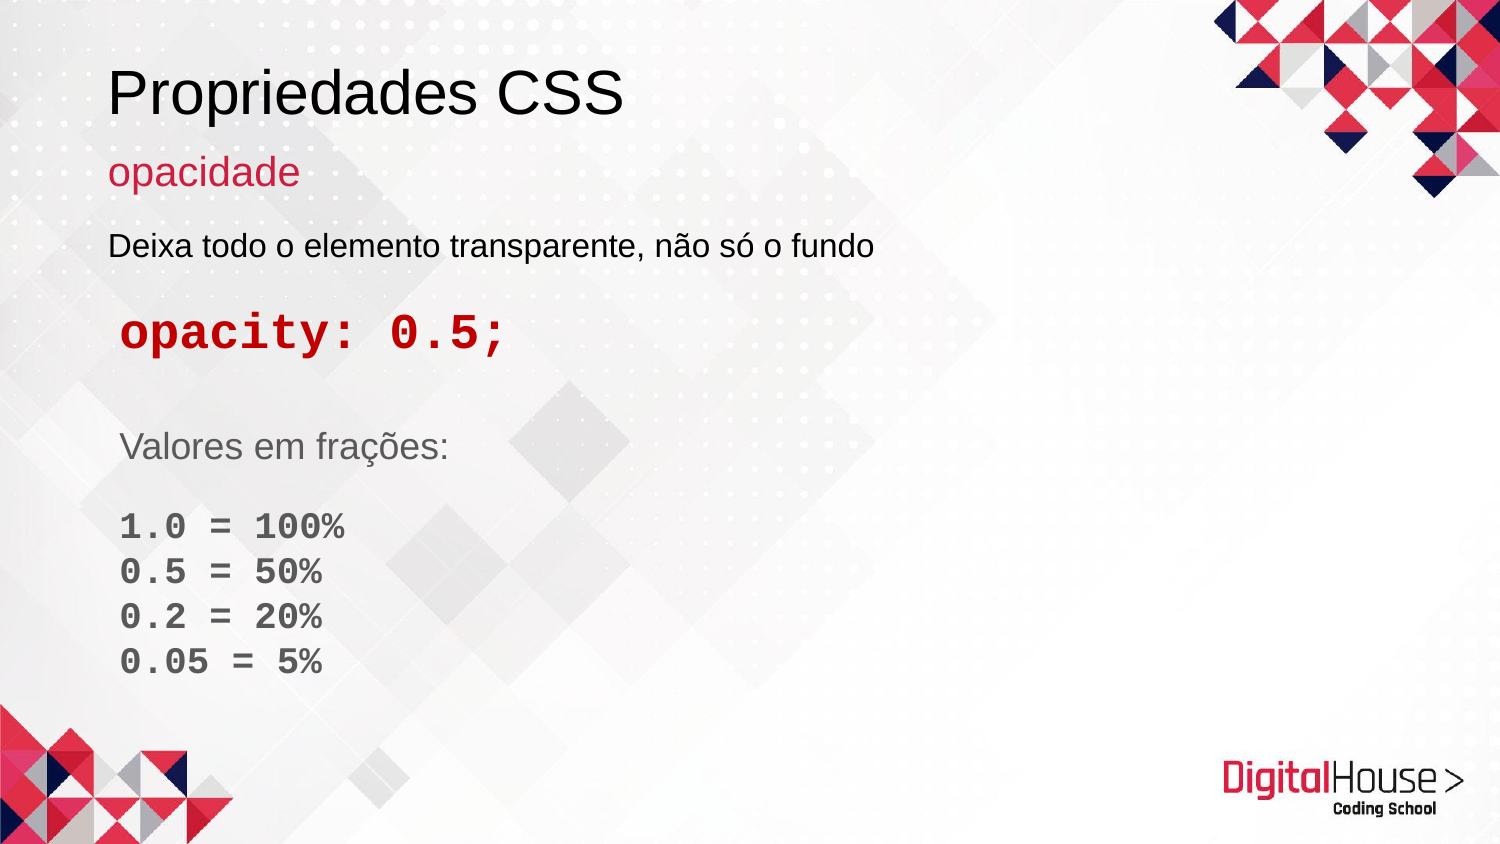

# Propriedades CSS
opacidade
Deixa todo o elemento transparente, não só o fundo

opacity: 0.5;

Valores em frações:
1.0 = 100%
0.5 = 50%
0.2 = 20%
0.05 = 5%